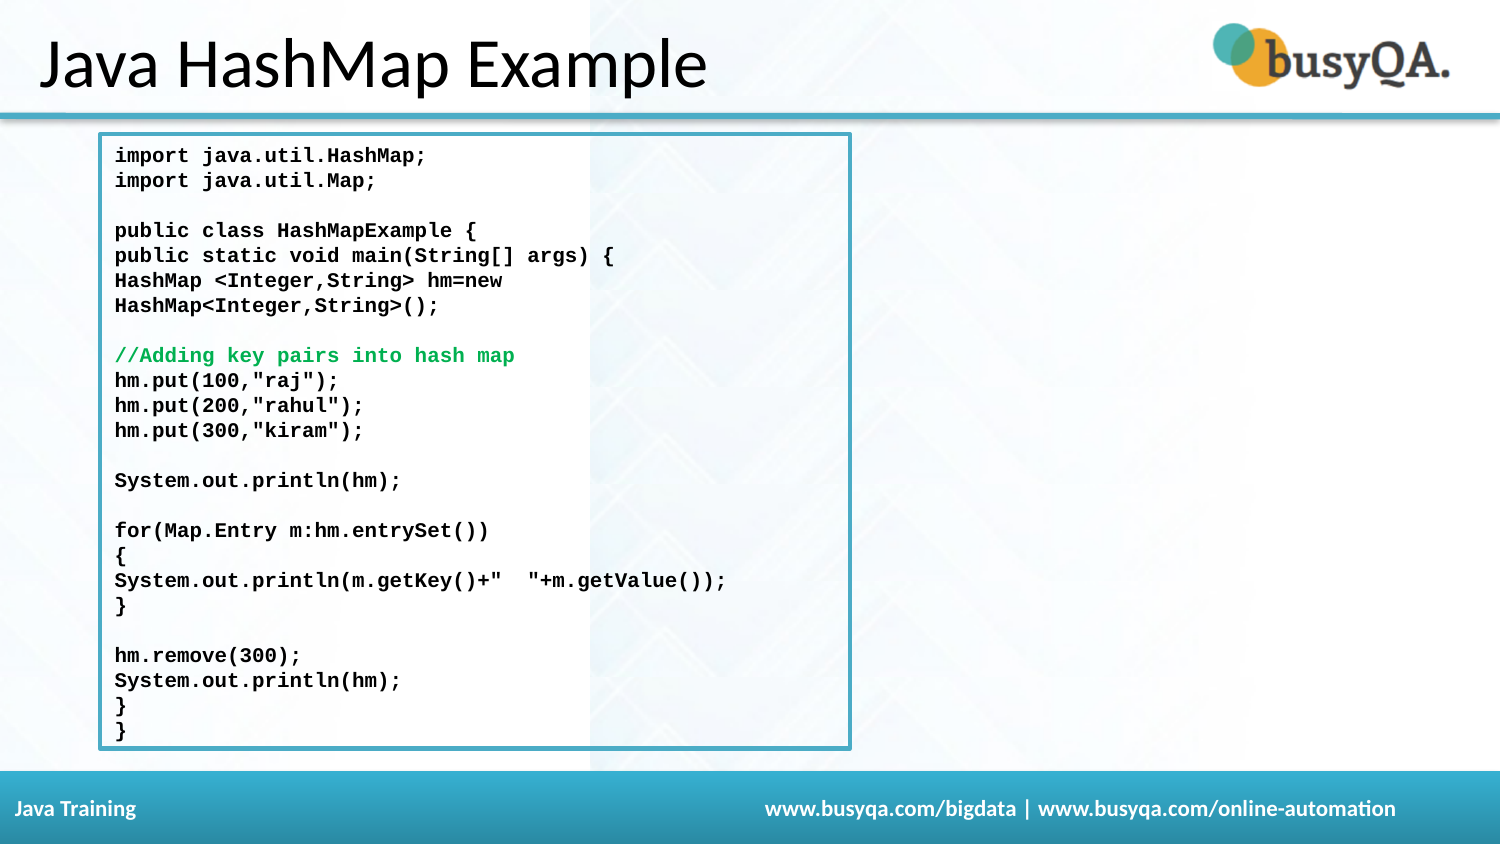

# Java HashMap Example
import java.util.HashMap;
import java.util.Map;

public class HashMapExample {
public static void main(String[] args) {
HashMap <Integer,String> hm=new HashMap<Integer,String>();

//Adding key pairs into hash map
hm.put(100,"raj");
hm.put(200,"rahul");
hm.put(300,"kiram");

System.out.println(hm);

for(Map.Entry m:hm.entrySet())
{
System.out.println(m.getKey()+"  "+m.getValue());
}

hm.remove(300);
System.out.println(hm);
}
}
117